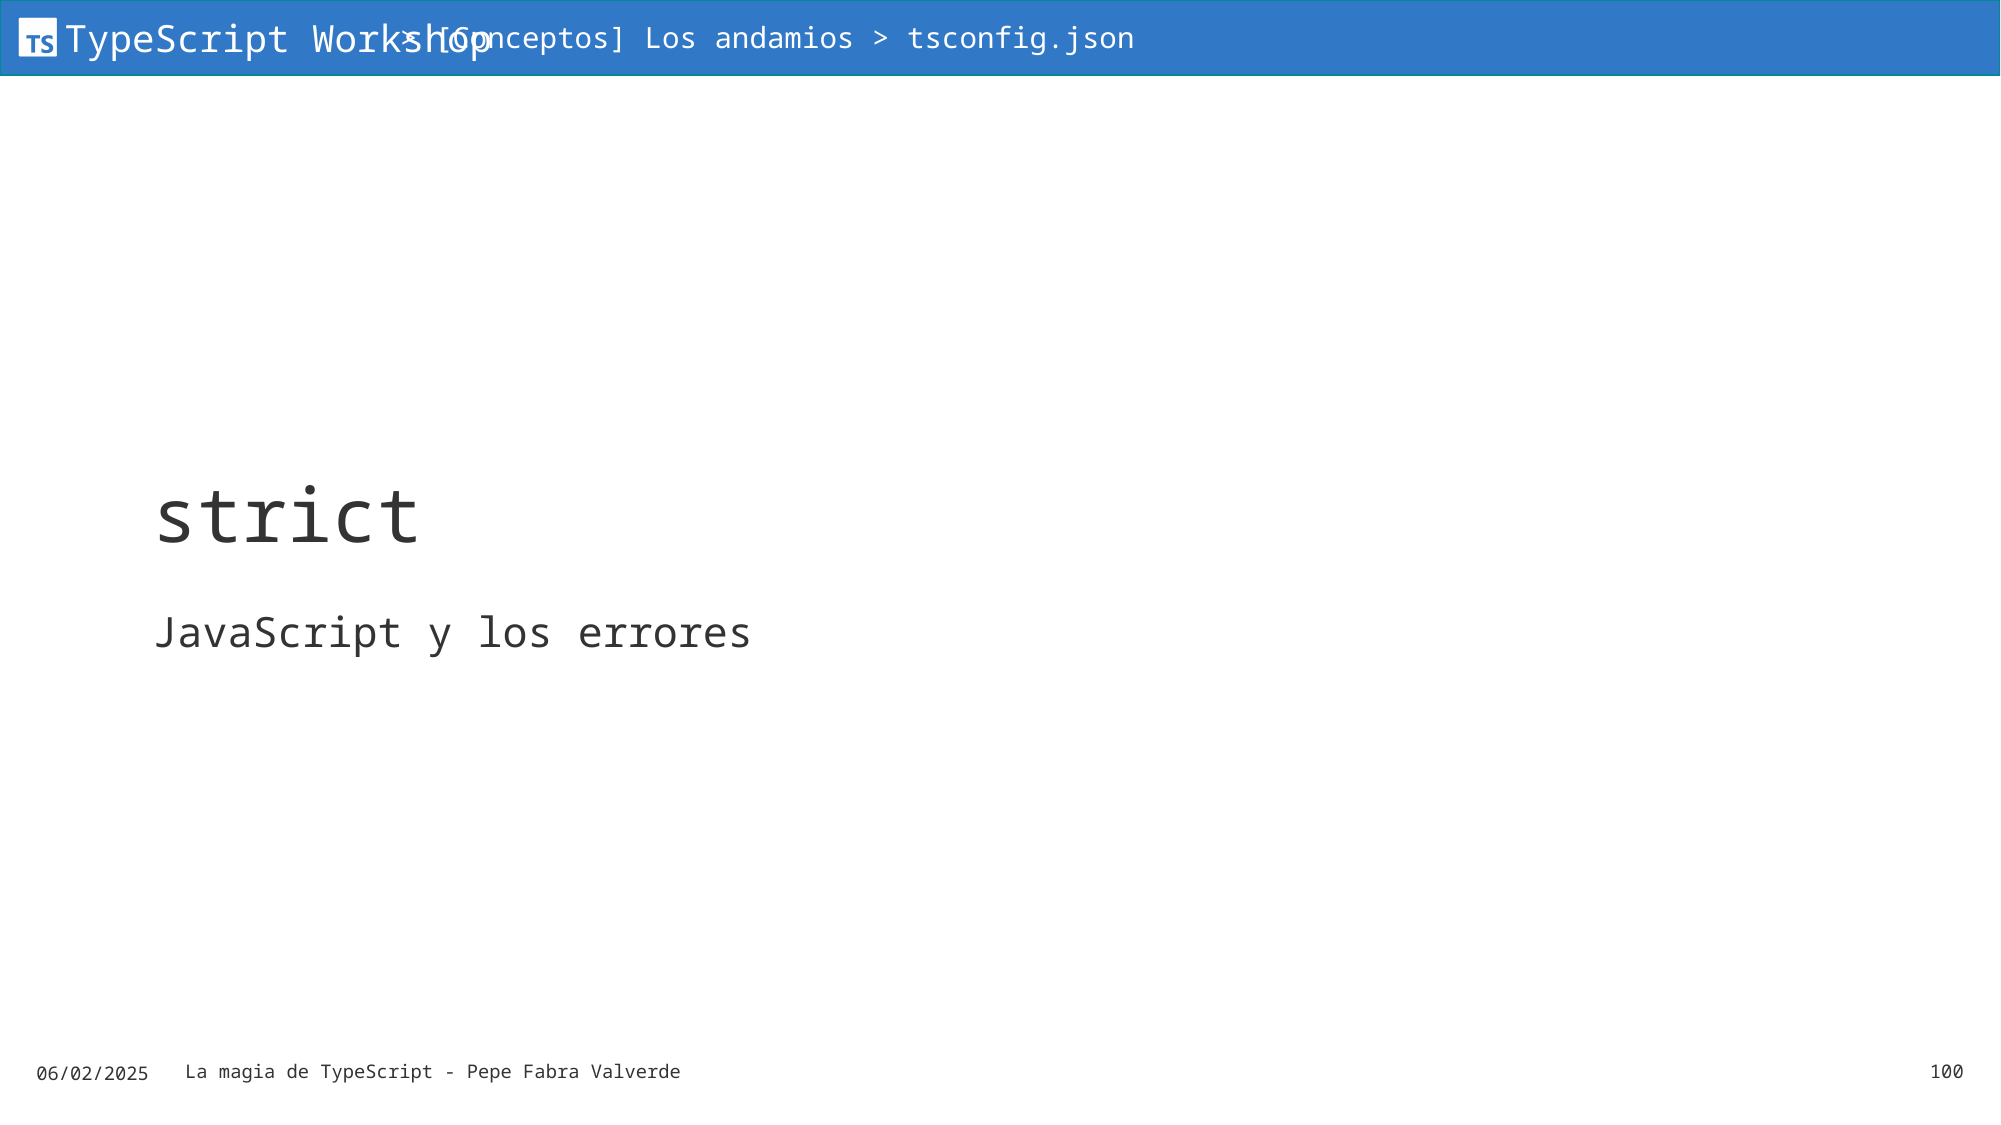

> [Conceptos] Los andamios > tsconfig.json
# strict
JavaScript y los errores
06/02/2025
La magia de TypeScript - Pepe Fabra Valverde
100